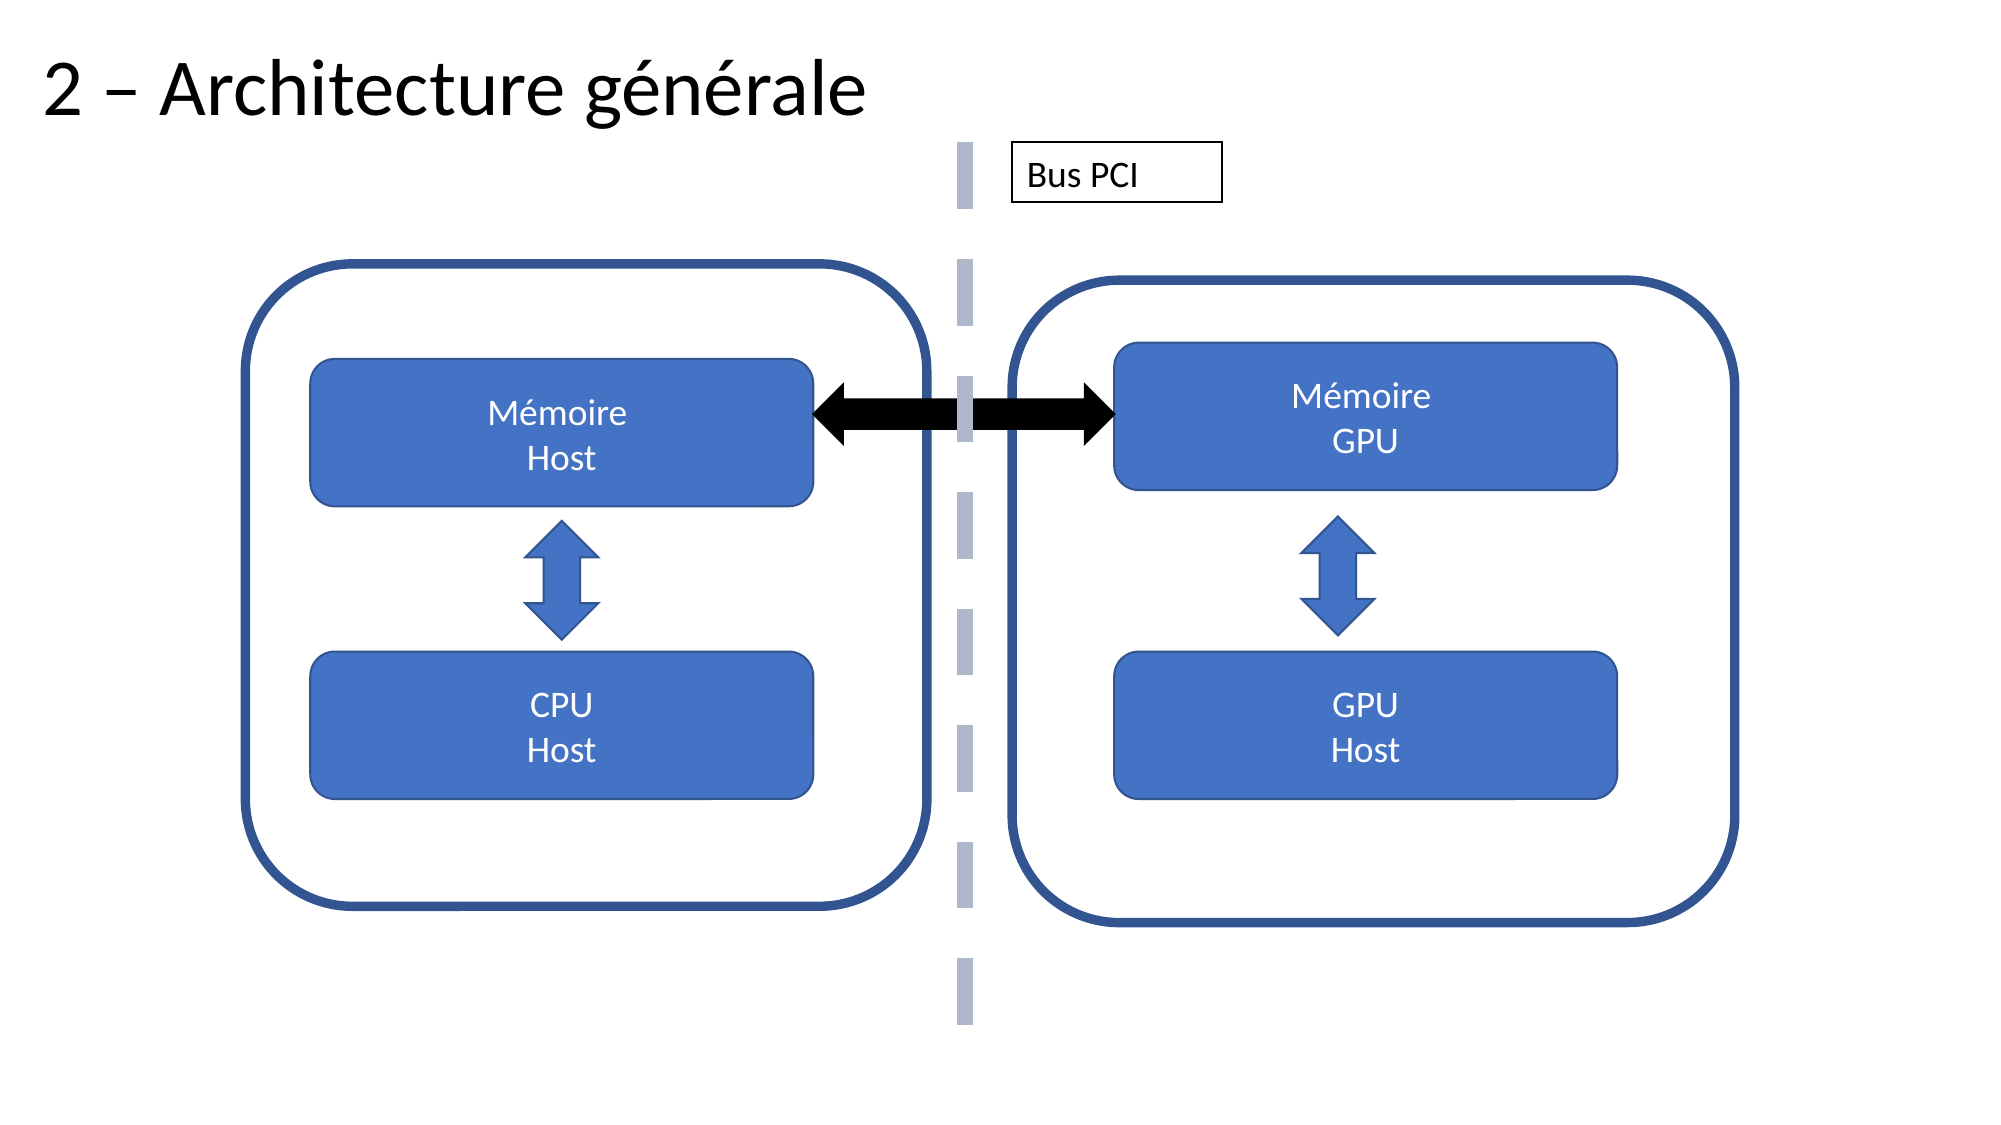

# 2 – Architecture générale

Mémoire
GPU
Mémoire
Host

CPU
Host
GPU
Host
Bus PCI